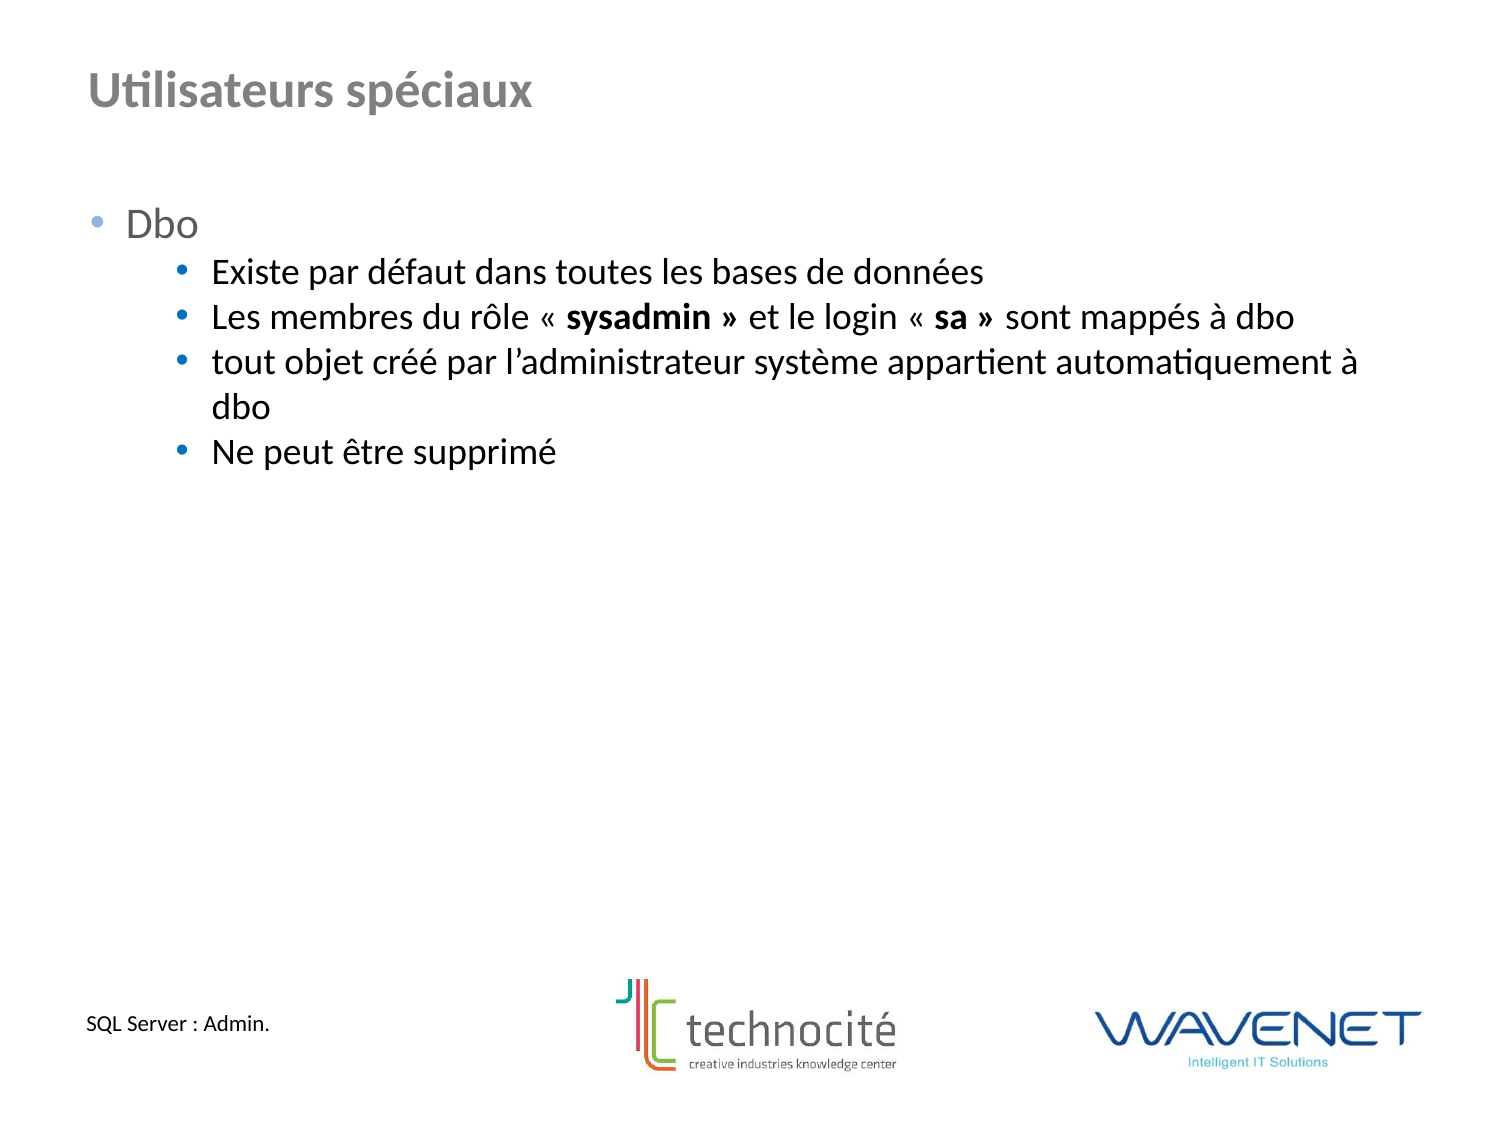

Utilisateurs spéciaux
Dbo
Existe par défaut dans toutes les bases de données
Les membres du rôle « sysadmin » et le login « sa » sont mappés à dbo
tout objet créé par l’administrateur système appartient automatiquement à dbo
Ne peut être supprimé
SQL Server : Admin.